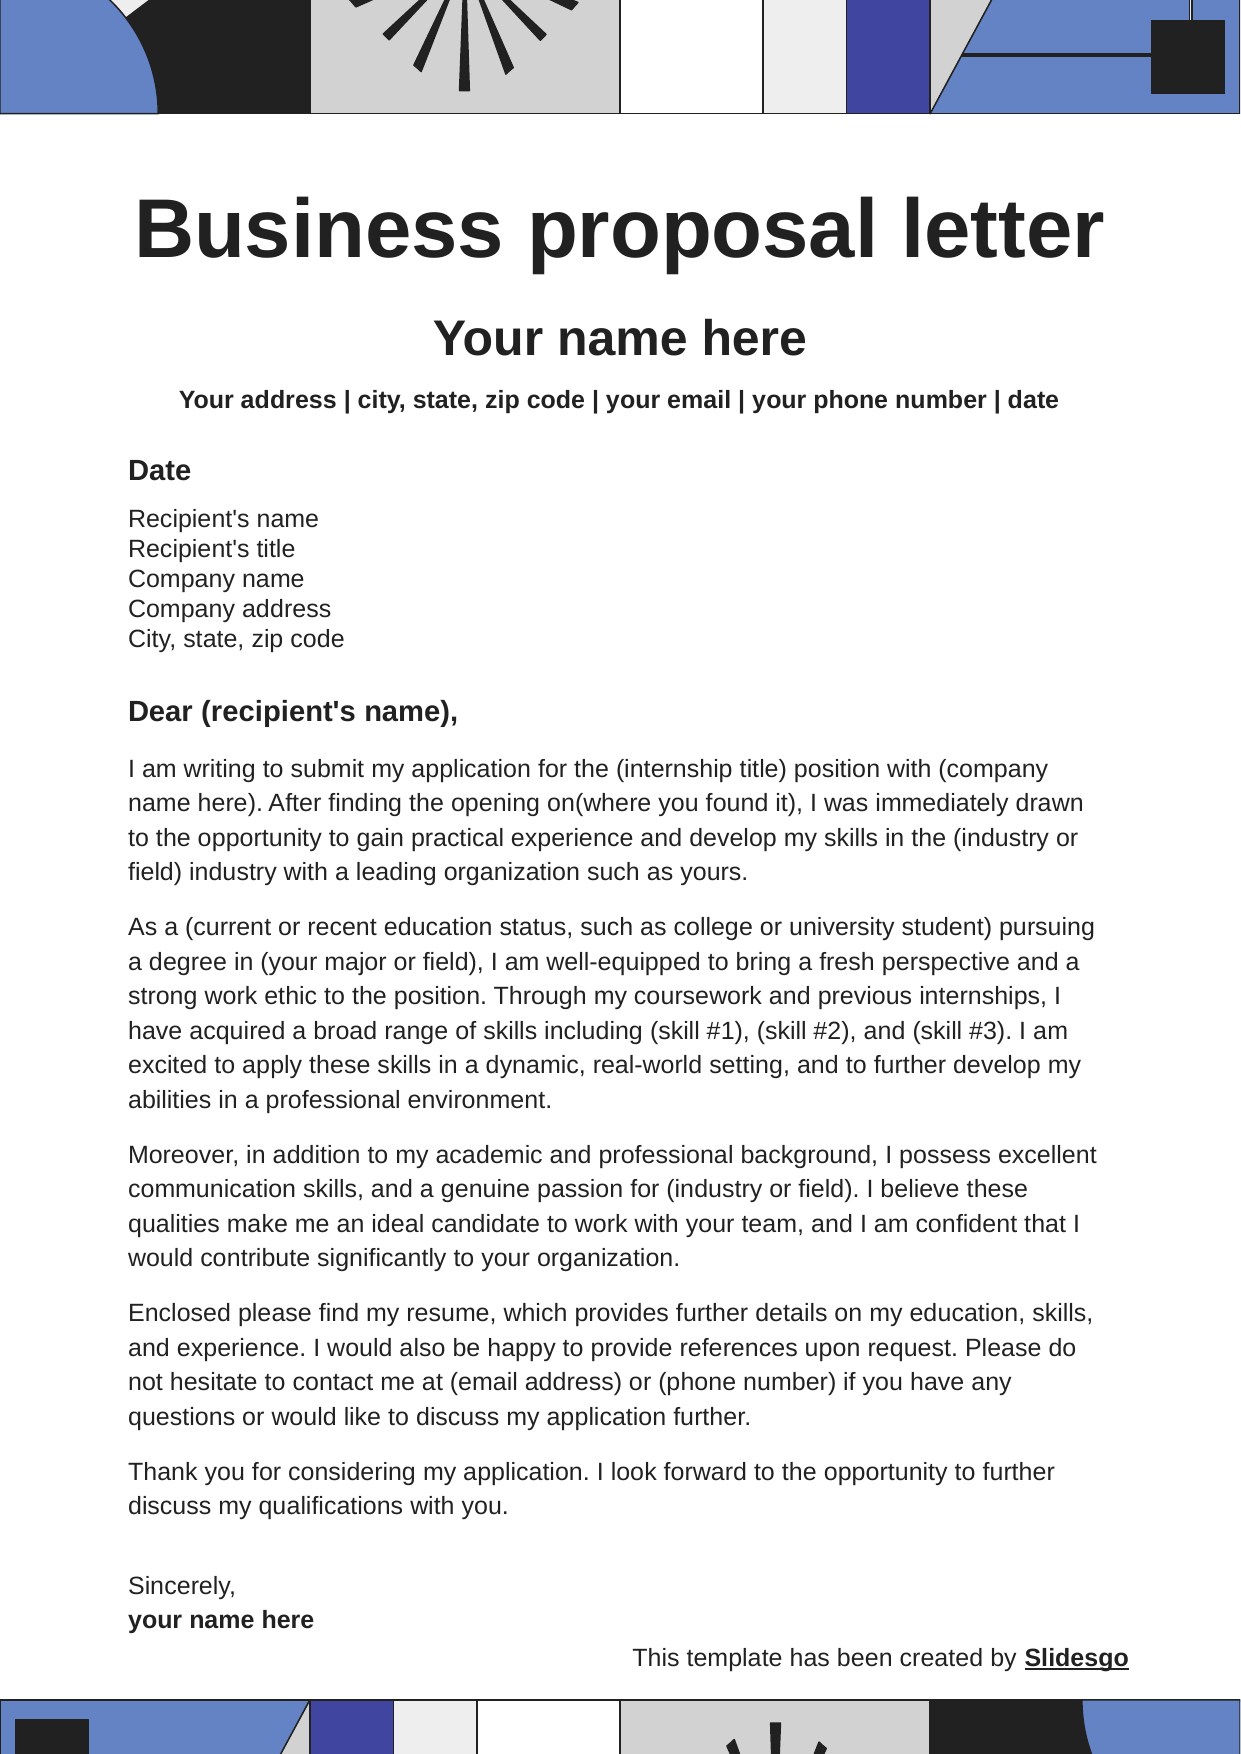

# Business proposal letter
Your name here
Your address | city, state, zip code | your email | your phone number | date
Date
Recipient's name
Recipient's title
Company name
Company address
City, state, zip code
Dear (recipient's name),
I am writing to submit my application for the (internship title) position with (company name here). After finding the opening on(where you found it), I was immediately drawn to the opportunity to gain practical experience and develop my skills in the (industry or field) industry with a leading organization such as yours.
As a (current or recent education status, such as college or university student) pursuing a degree in (your major or field), I am well-equipped to bring a fresh perspective and a strong work ethic to the position. Through my coursework and previous internships, I have acquired a broad range of skills including (skill #1), (skill #2), and (skill #3). I am excited to apply these skills in a dynamic, real-world setting, and to further develop my abilities in a professional environment.
Moreover, in addition to my academic and professional background, I possess excellent communication skills, and a genuine passion for (industry or field). I believe these qualities make me an ideal candidate to work with your team, and I am confident that I would contribute significantly to your organization.
Enclosed please find my resume, which provides further details on my education, skills, and experience. I would also be happy to provide references upon request. Please do not hesitate to contact me at (email address) or (phone number) if you have any questions or would like to discuss my application further.
Thank you for considering my application. I look forward to the opportunity to further discuss my qualifications with you.
Sincerely,
your name here
This template has been created by Slidesgo